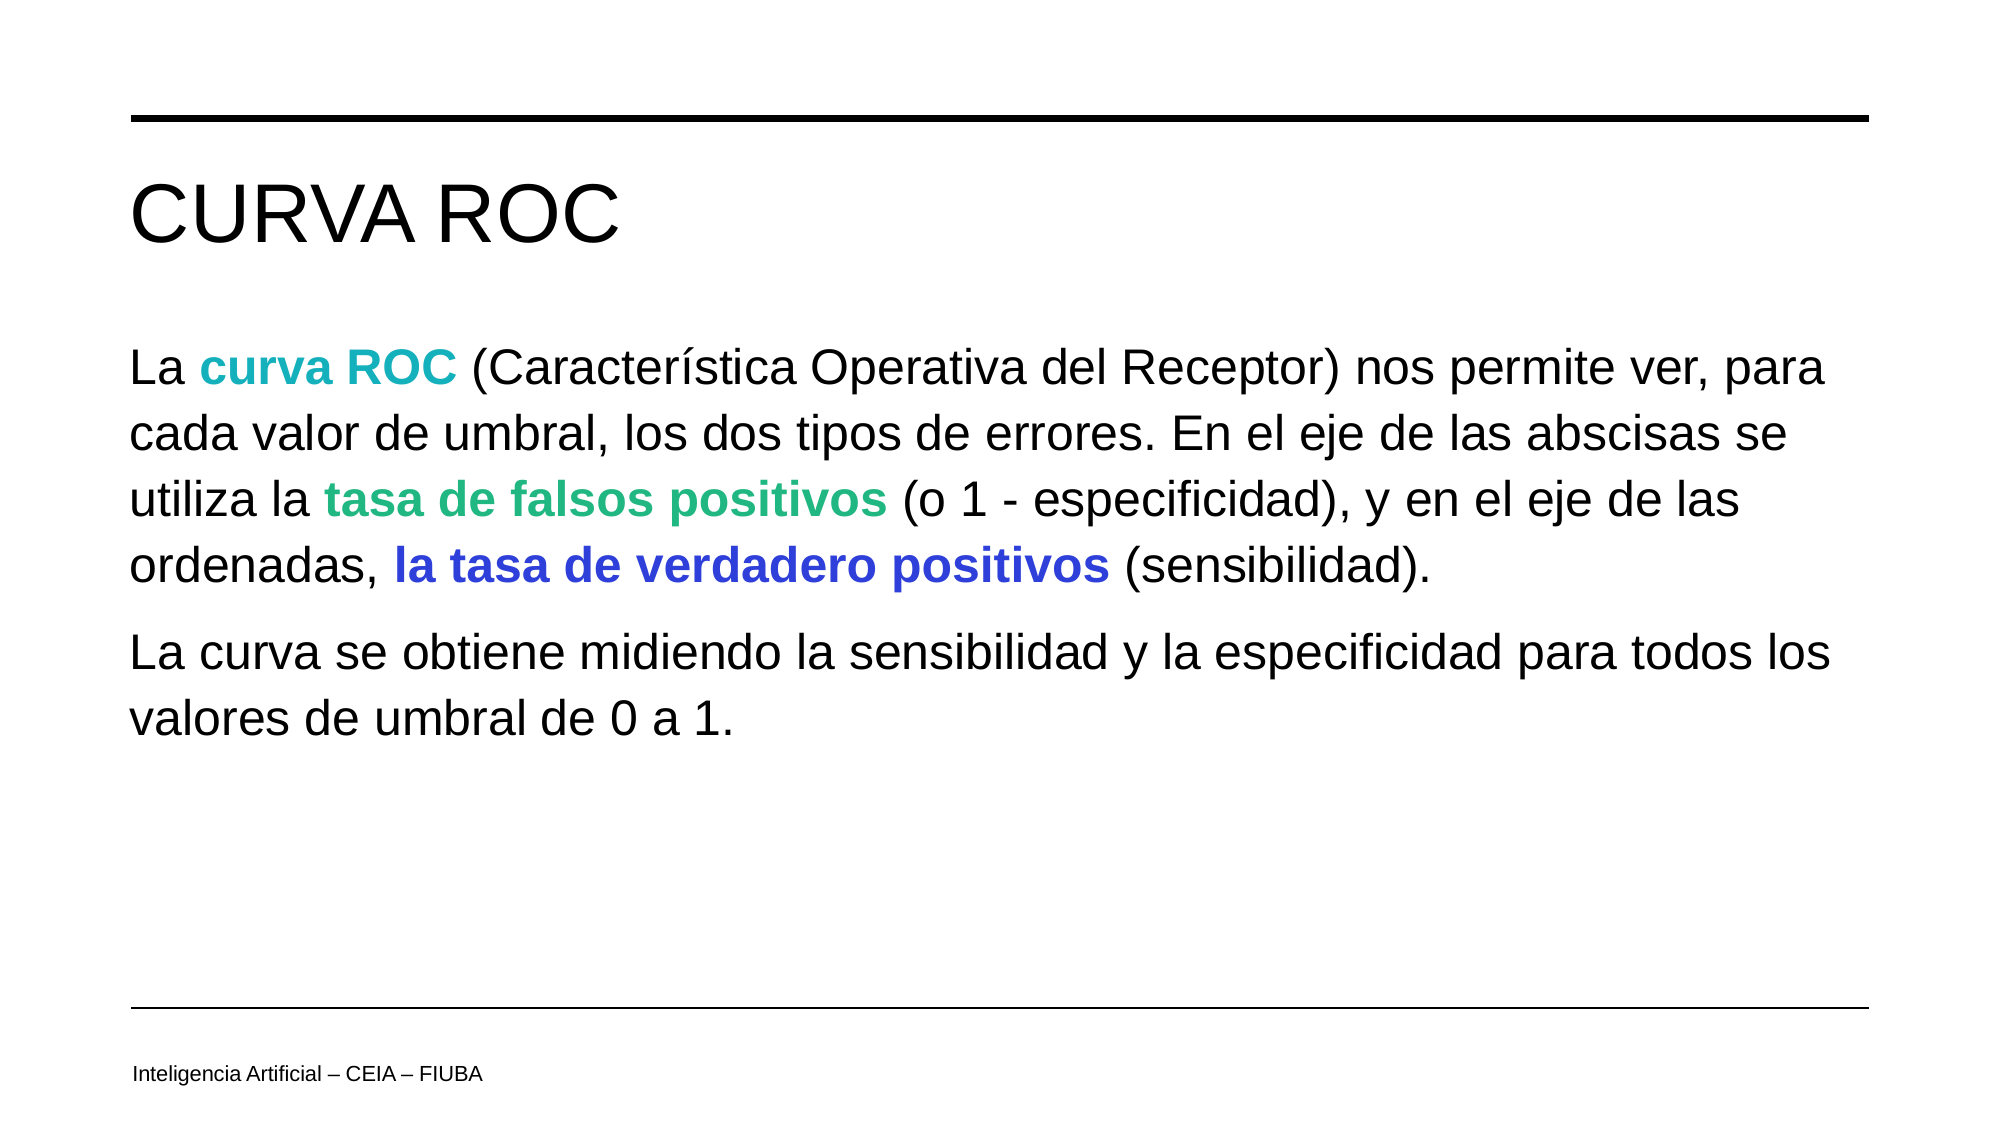

# Curva ROC
La curva ROC (Característica Operativa del Receptor) nos permite ver, para cada valor de umbral, los dos tipos de errores. En el eje de las abscisas se utiliza la tasa de falsos positivos (o 1 - especificidad), y en el eje de las ordenadas, la tasa de verdadero positivos (sensibilidad).
La curva se obtiene midiendo la sensibilidad y la especificidad para todos los valores de umbral de 0 a 1.
Inteligencia Artificial – CEIA – FIUBA